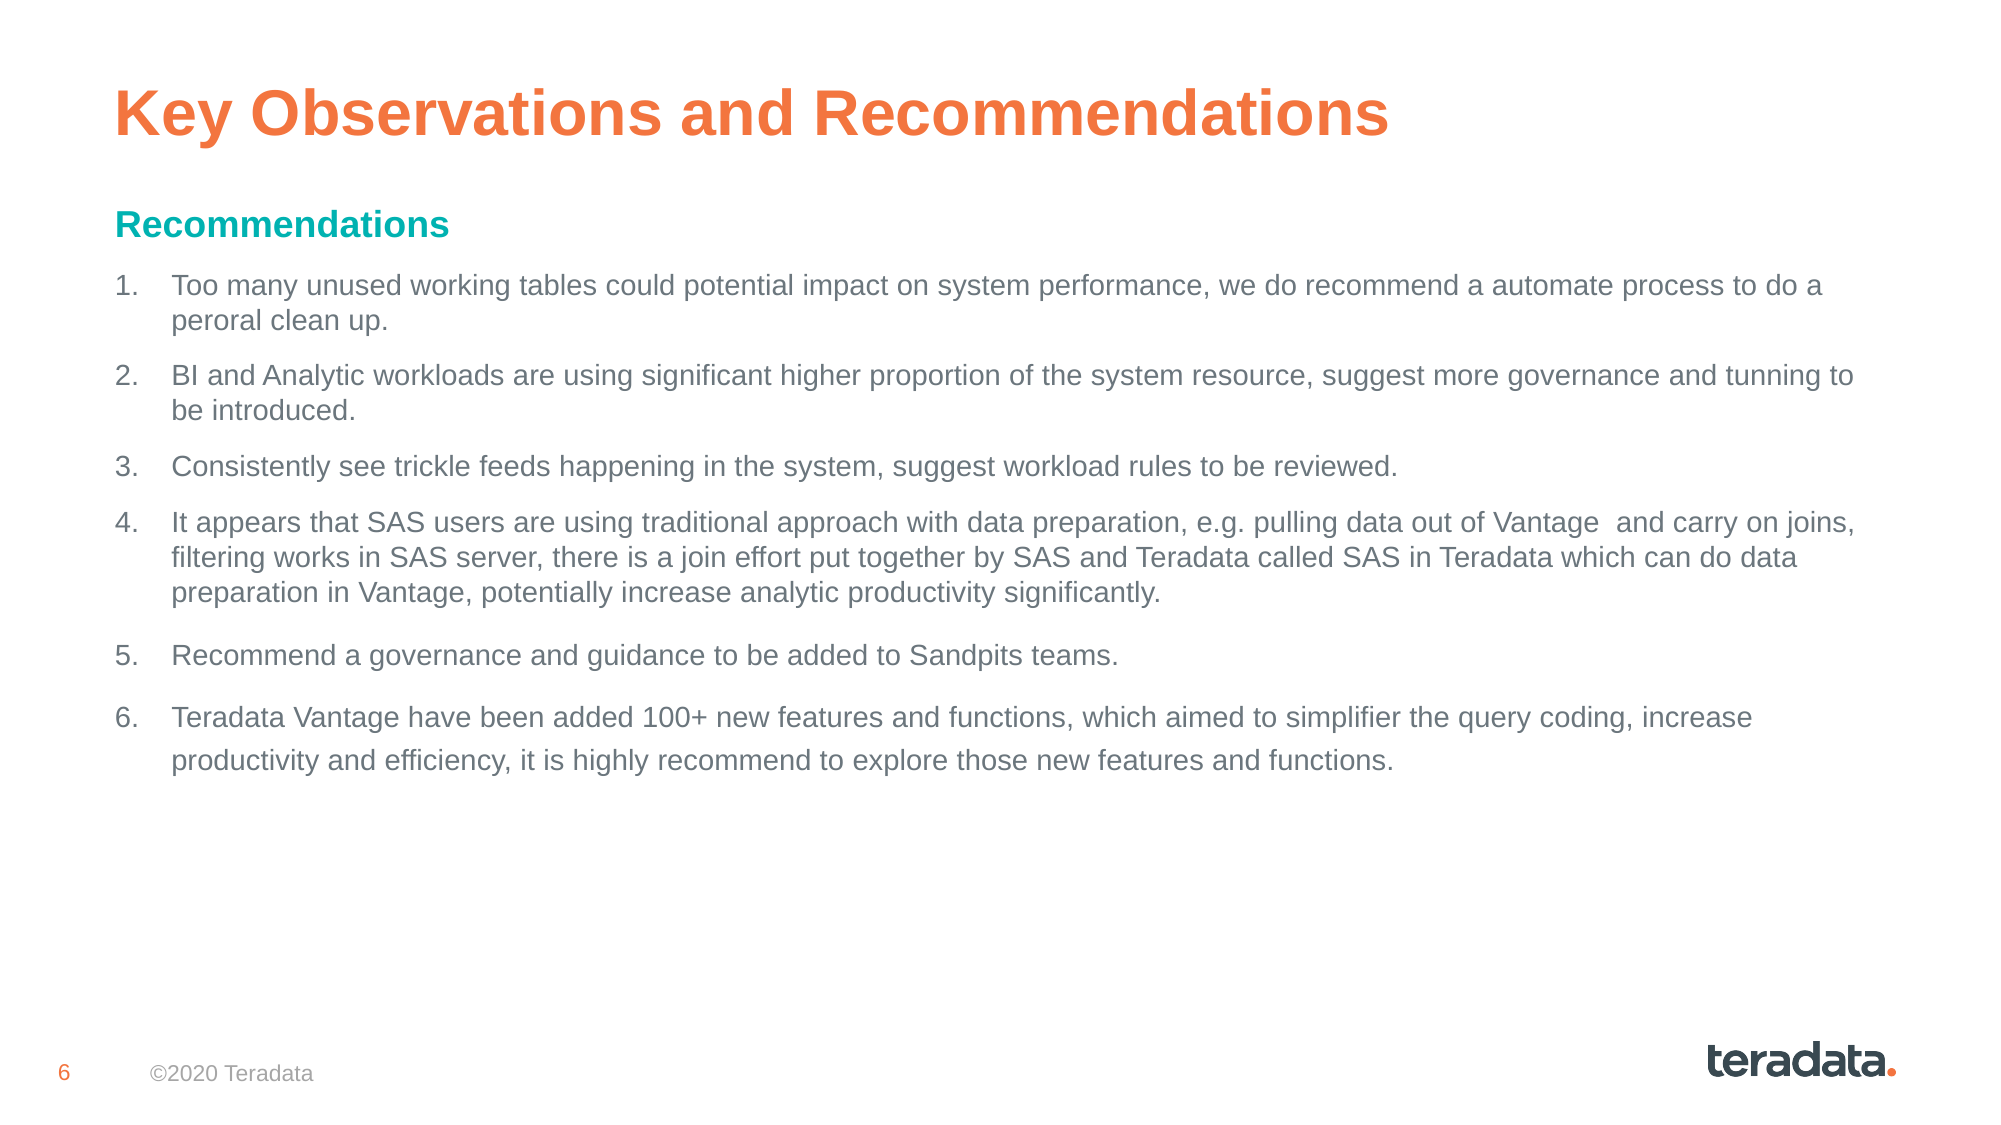

# Key Observations and Recommendations
Recommendations
Too many unused working tables could potential impact on system performance, we do recommend a automate process to do a  peroral clean up.
BI and Analytic workloads are using significant higher proportion of the system resource, suggest more governance and tunning to be introduced.
Consistently see trickle feeds happening in the system, suggest workload rules to be reviewed.
It appears that SAS users are using traditional approach with data preparation, e.g. pulling data out of Vantage  and carry on joins, filtering works in SAS server, there is a join effort put together by SAS and Teradata called SAS in Teradata which can do data preparation in Vantage, potentially increase analytic productivity significantly.
Recommend a governance and guidance to be added to Sandpits teams.
Teradata Vantage have been added 100+ new features and functions, which aimed to simplifier the query coding, increase productivity and efficiency, it is highly recommend to explore those new features and functions.